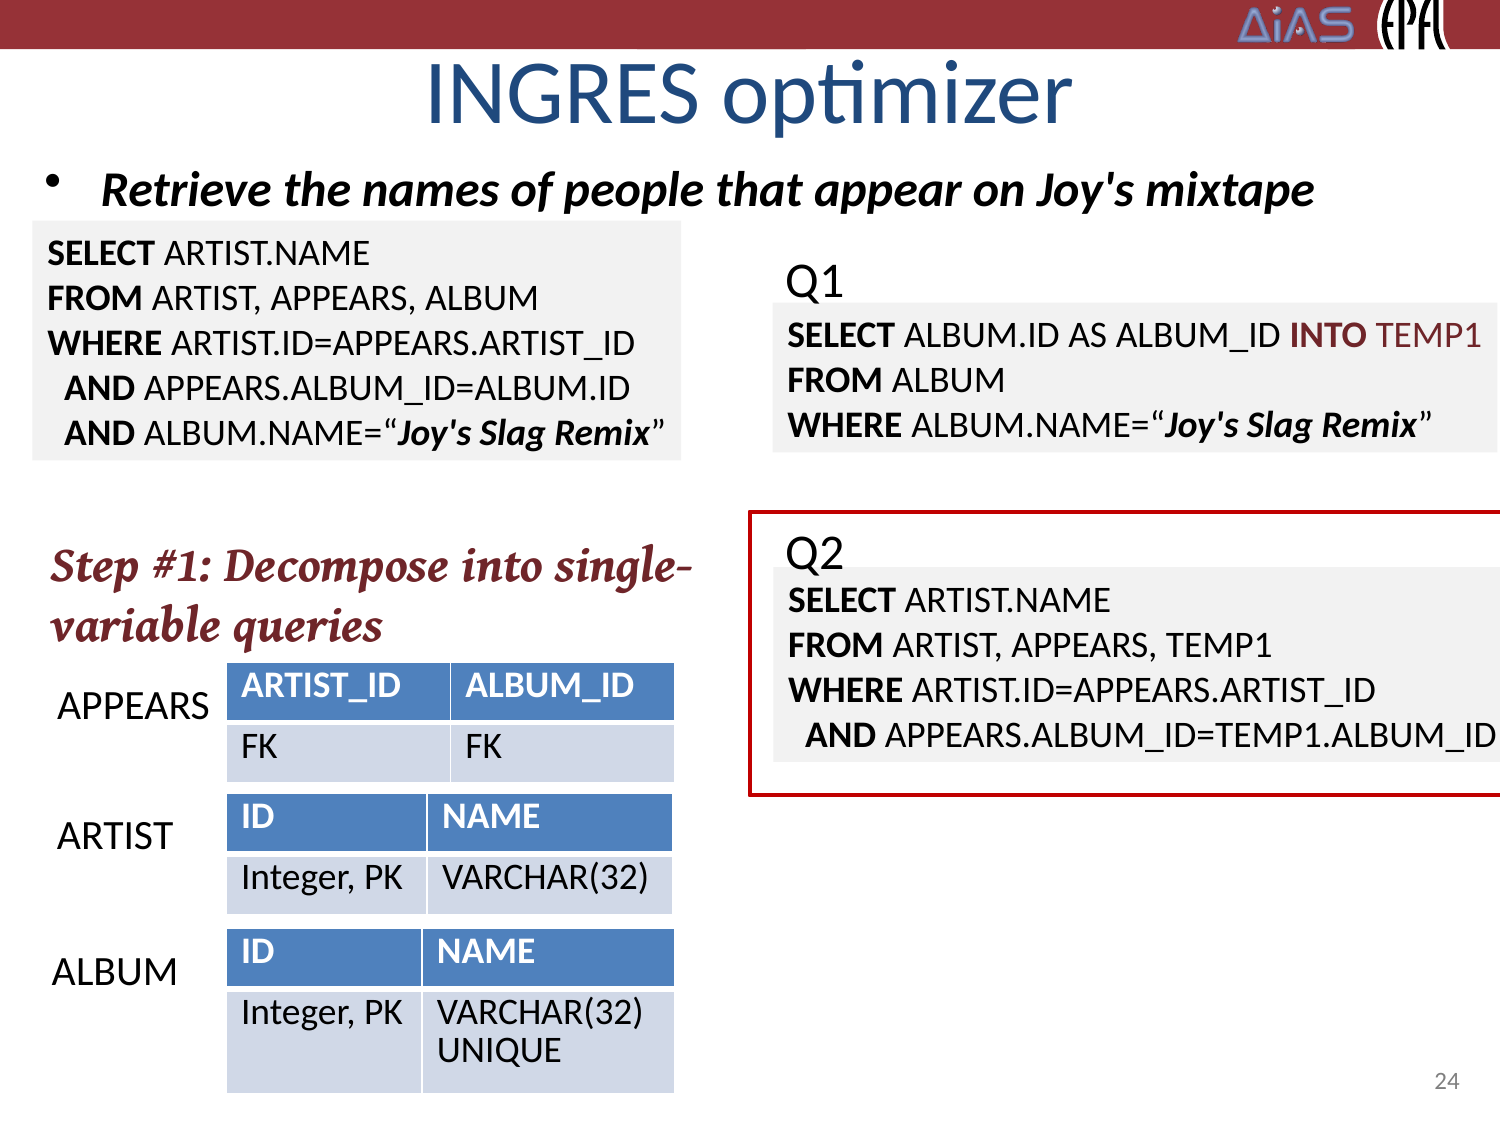

# INGRES optimizer
Retrieve the names of people that appear on Joy's mixtape
SELECT ARTIST.NAME
FROM ARTIST, APPEARS, ALBUM
WHERE ARTIST.ID=APPEARS.ARTIST_ID
  AND APPEARS.ALBUM_ID=ALBUM.ID
  AND ALBUM.NAME=“Joy's Slag Remix”
Q1
SELECT ALBUM.ID AS ALBUM_ID INTO TEMP1
FROM ALBUM
WHERE ALBUM.NAME=“Joy's Slag Remix”

Q2
Step #1: Decompose into single-variable queries
SELECT ARTIST.NAME
FROM ARTIST, APPEARS, TEMP1
WHERE ARTIST.ID=APPEARS.ARTIST_ID
  AND APPEARS.ALBUM_ID=TEMP1.ALBUM_ID
| ARTIST\_ID | ALBUM\_ID |
| --- | --- |
| FK | FK |
APPEARS
| ID | NAME |
| --- | --- |
| Integer, PK | VARCHAR(32) |
ARTIST
| ID | NAME |
| --- | --- |
| Integer, PK | VARCHAR(32) UNIQUE |
ALBUM
24